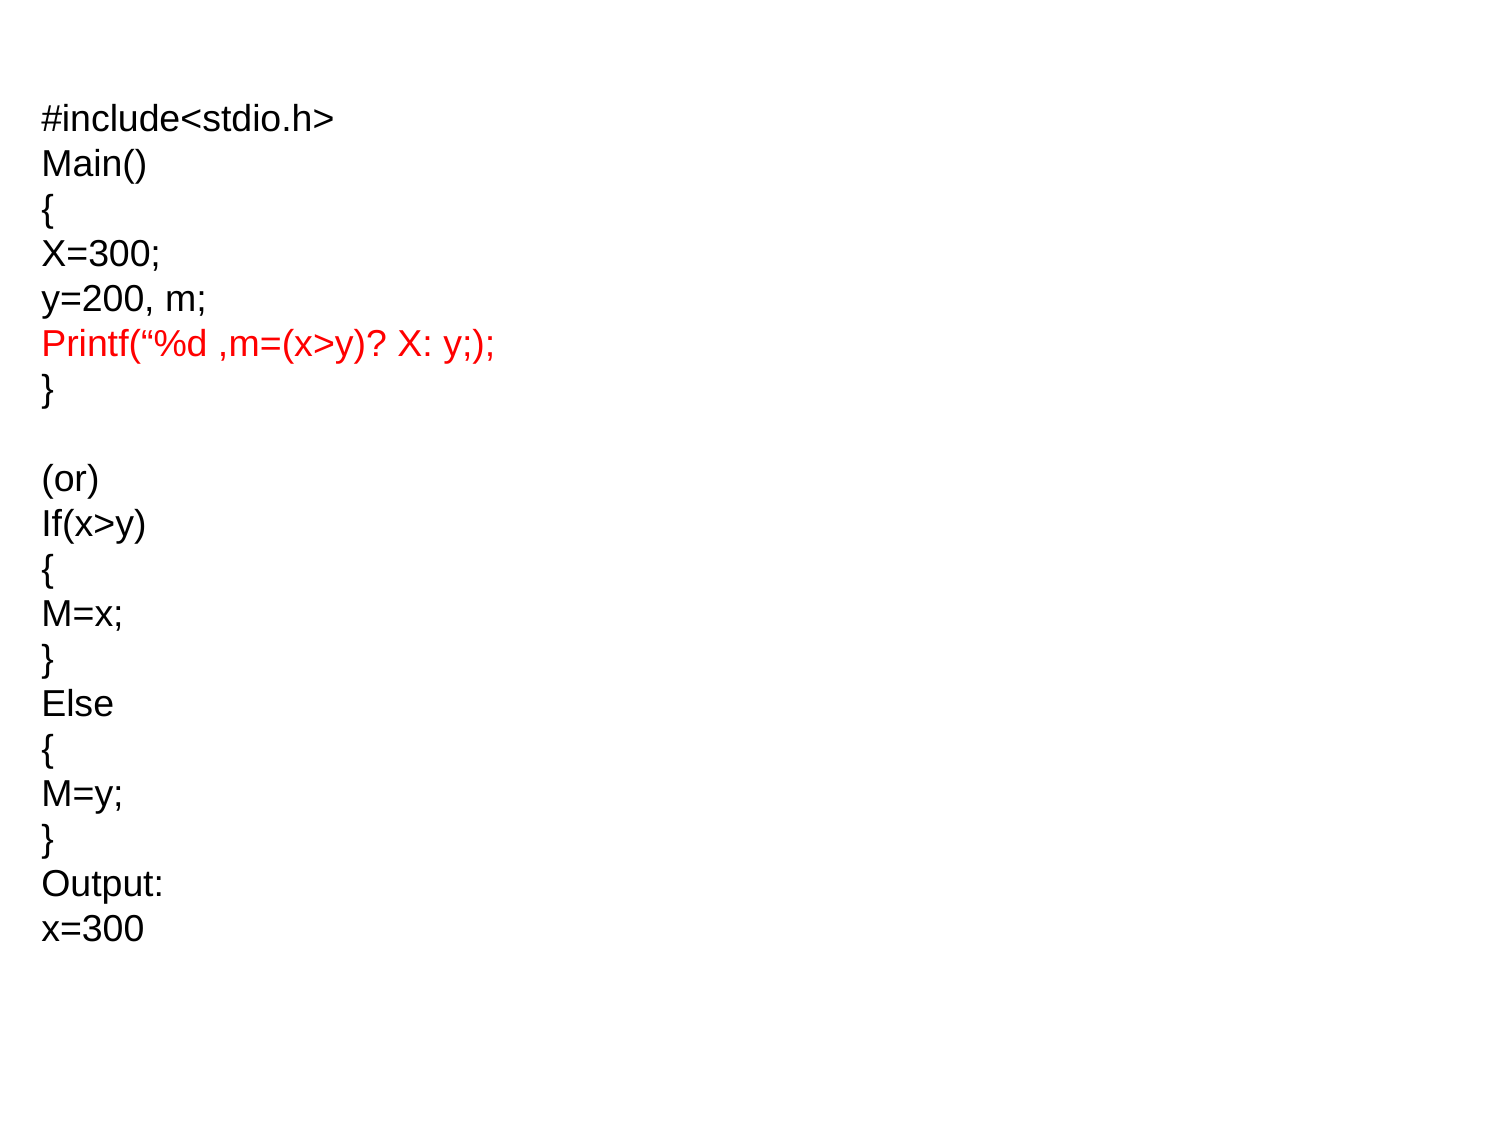

# #include<stdio.h>
Main()
{
X=300;
y=200, m;
Printf(“%d ,m=(x>y)? X: y;);
}

(or)
If(x>y)
{
M=x;
}
Else
{
M=y;
}
Output:
x=300